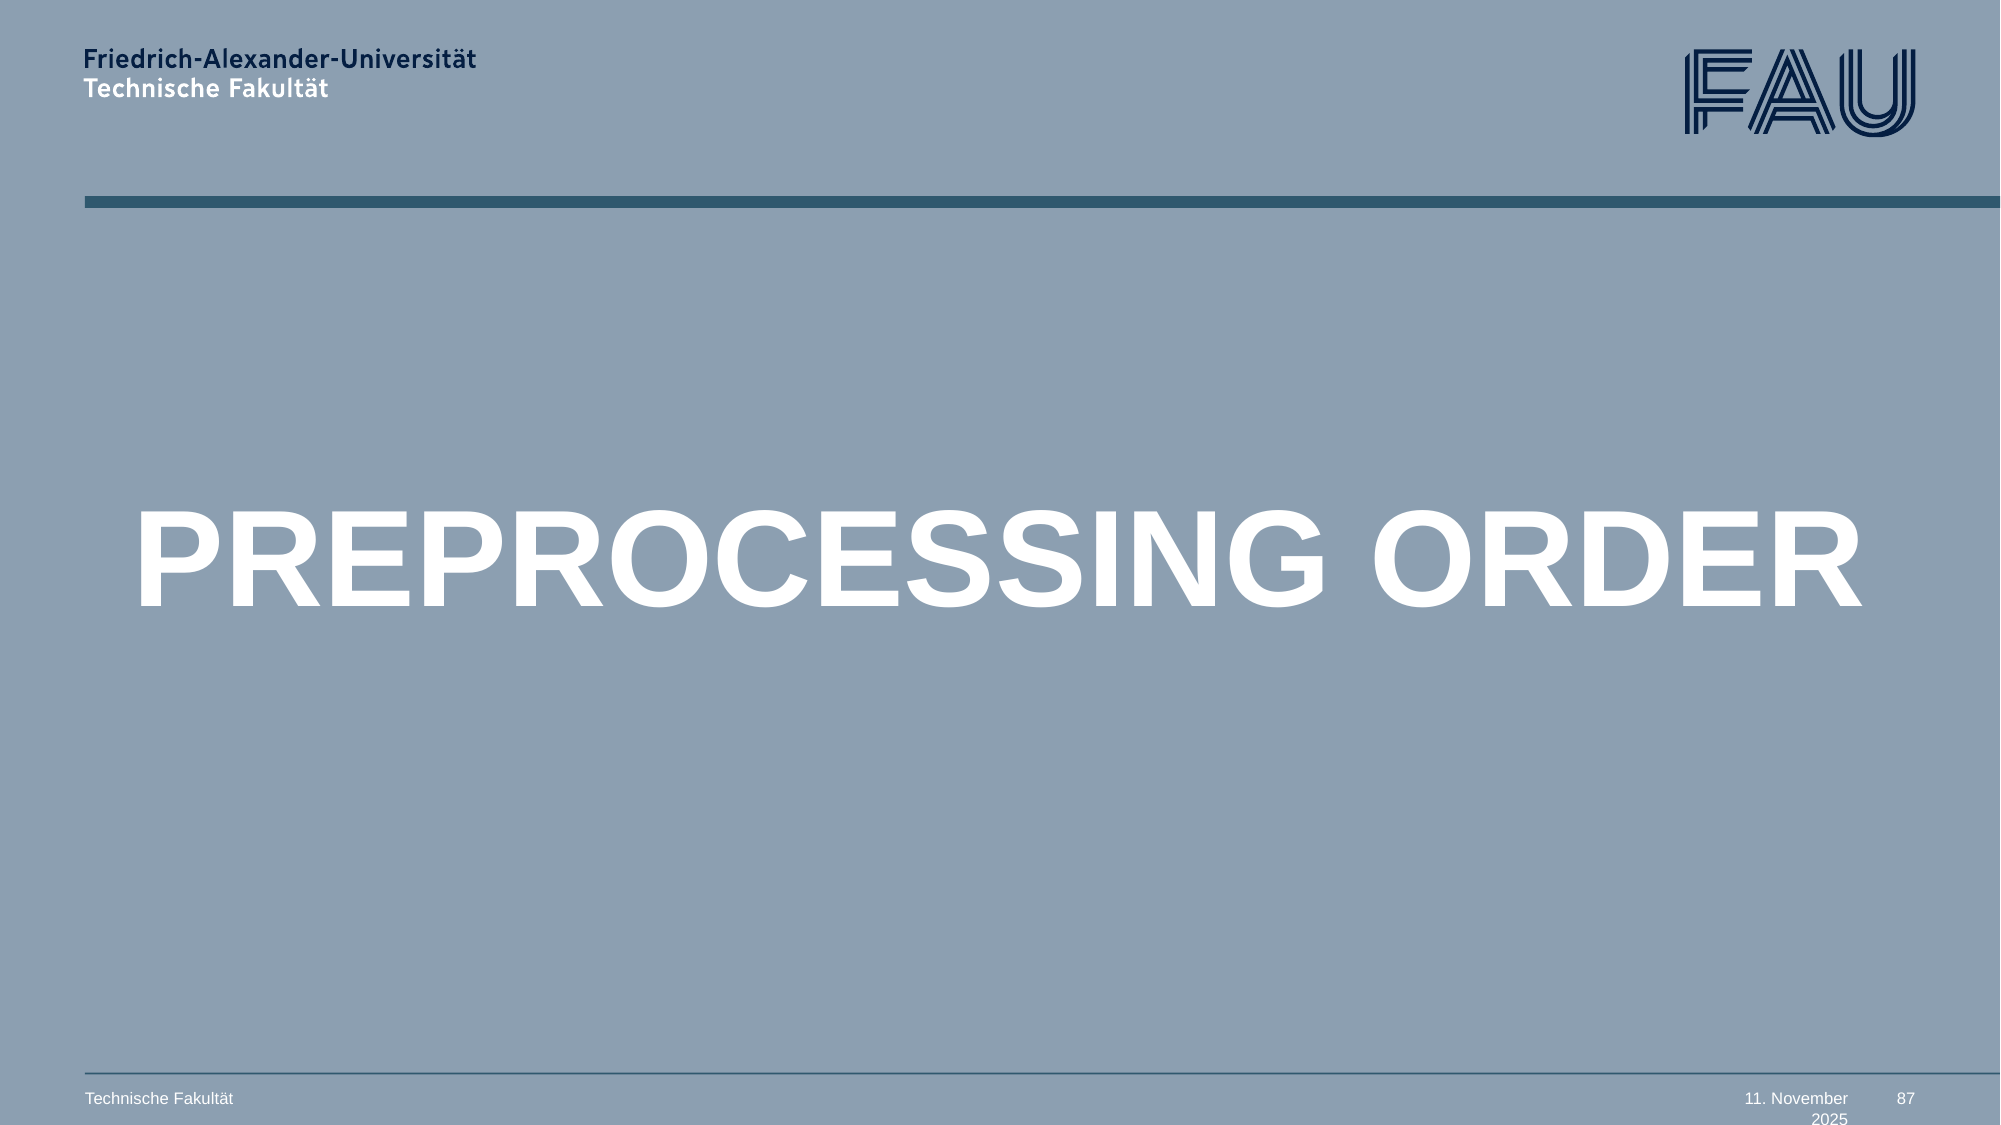

# PREPROCESSING ORDER
Technische Fakultät
11. November 2025
87